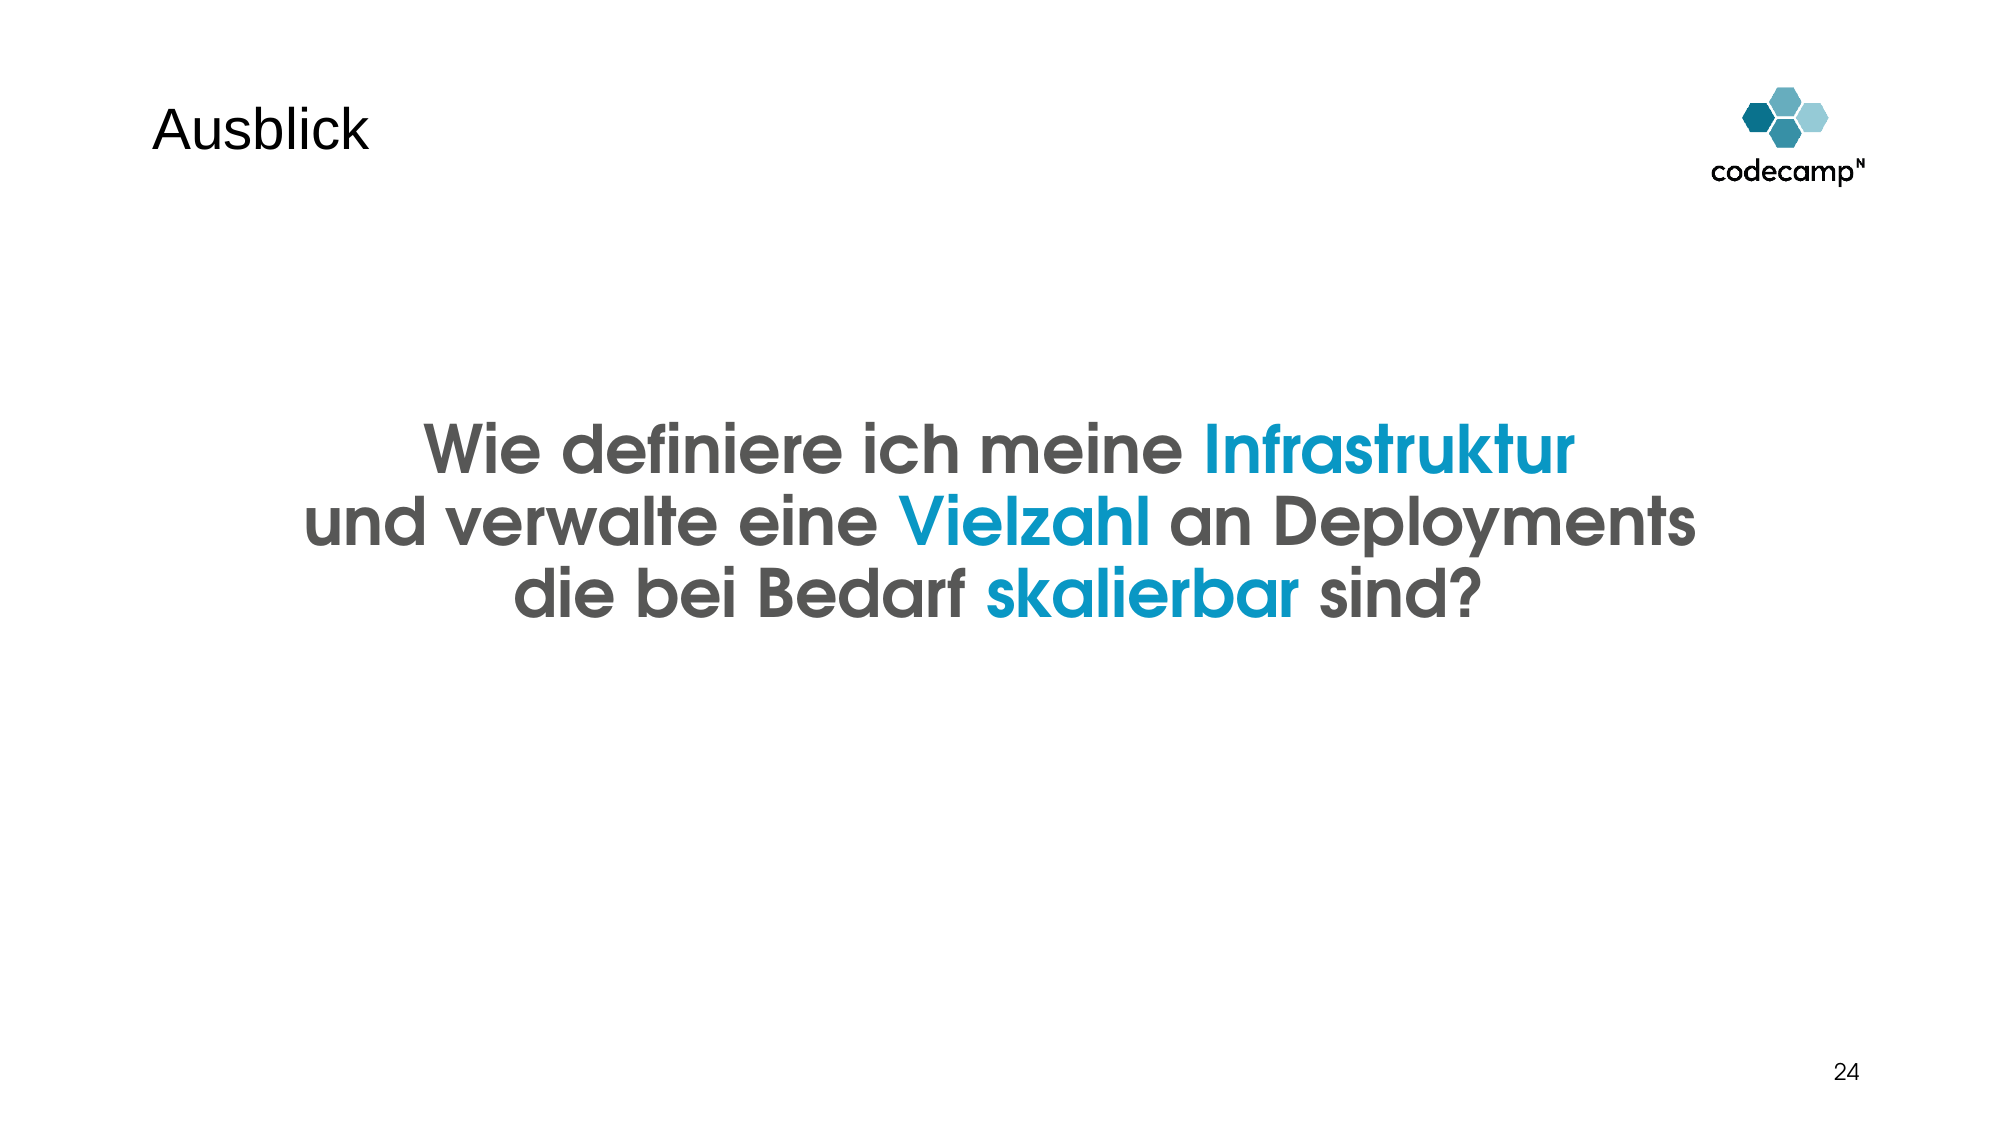

# Ausblick
Wie definiere ich meine Infrastruktur
und verwalte eine Vielzahl an Deployments
die bei Bedarf skalierbar sind?